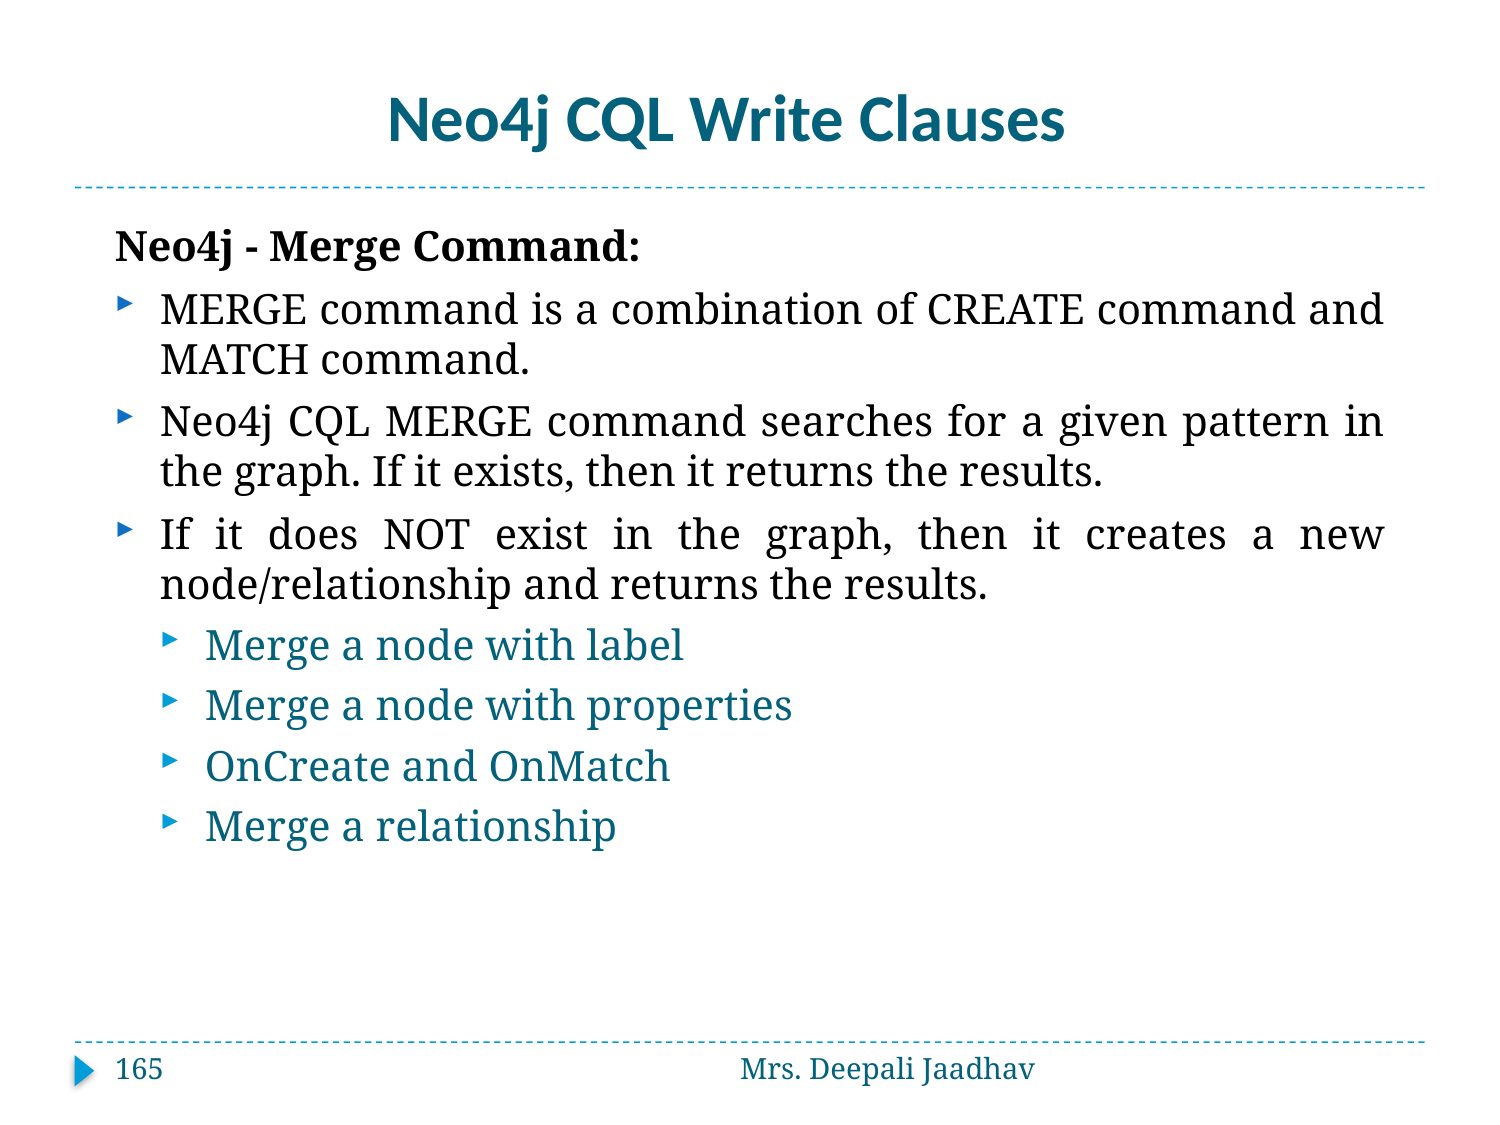

# Neo4j CQL Write Clauses
Neo4j - Merge Command:
MERGE command is a combination of CREATE command and MATCH command.
Neo4j CQL MERGE command searches for a given pattern in the graph. If it exists, then it returns the results.
If it does NOT exist in the graph, then it creates a new node/relationship and returns the results.
Merge a node with label
Merge a node with properties
OnCreate and OnMatch
Merge a relationship

165
Mrs. Deepali Jaadhav